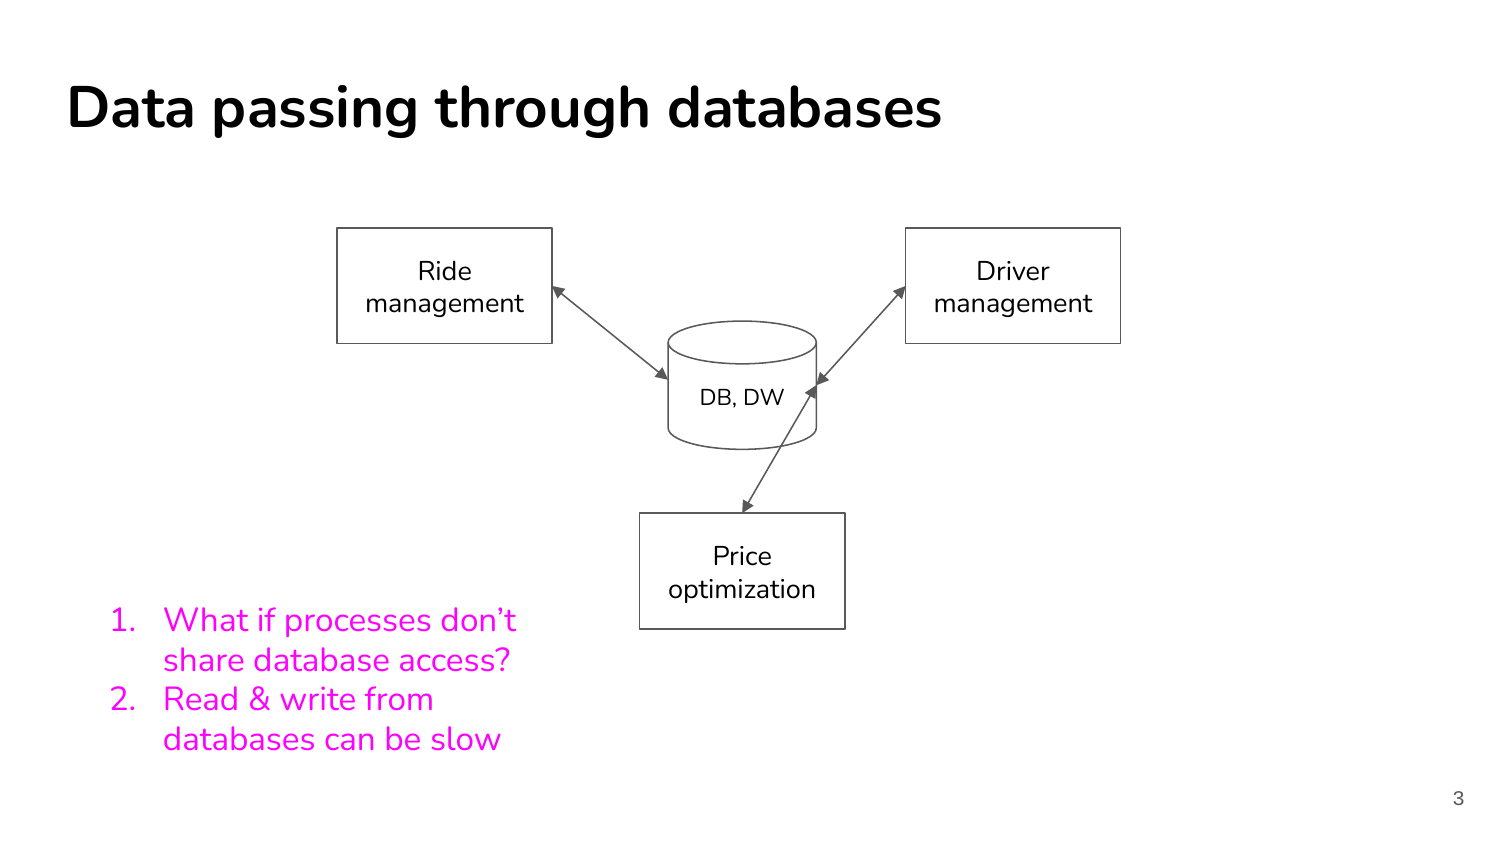

# Data passing through databases
Ride
management
Driver management
DB, DW
Price optimization
What if processes don’t share database access?
Read & write from databases can be slow
3